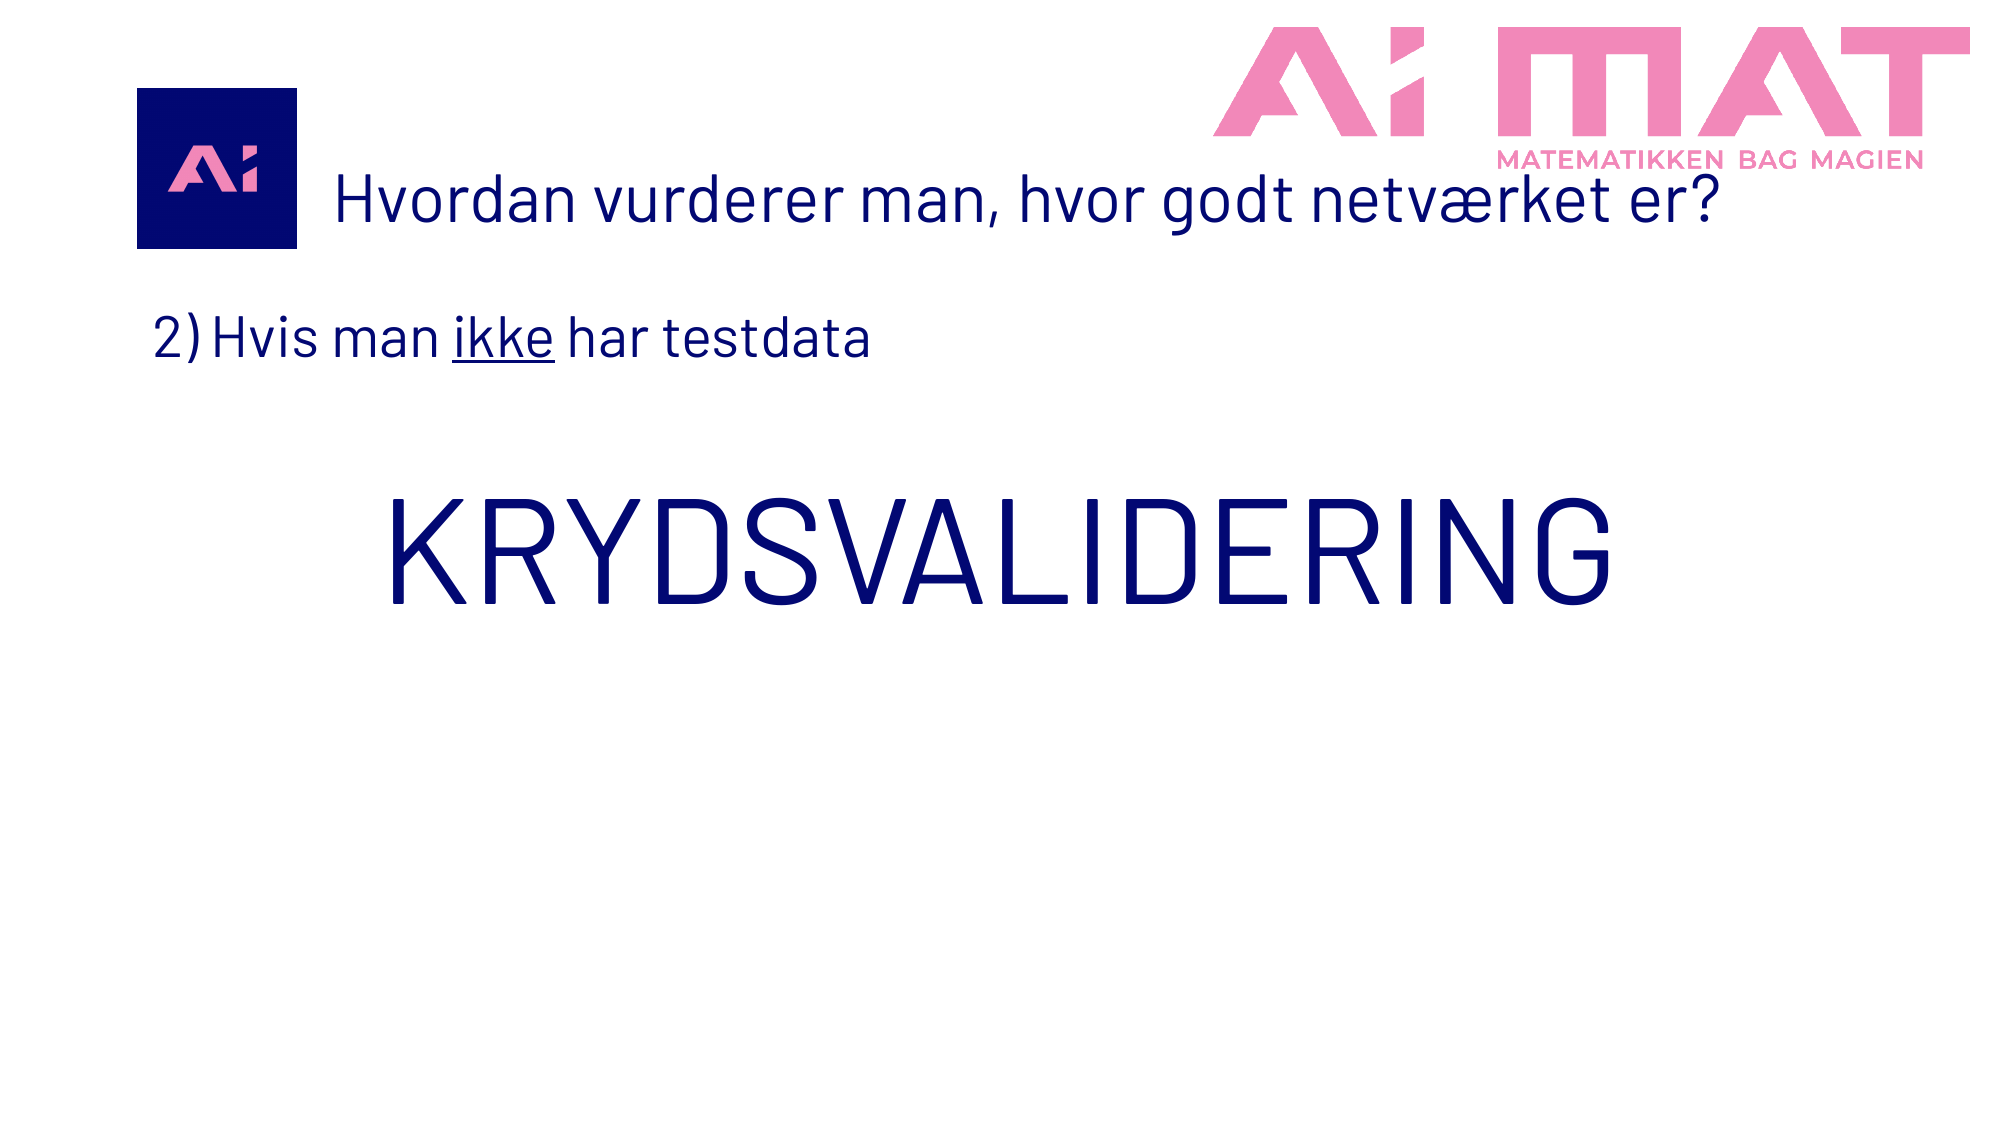

# Hvordan vurderer man, hvor godt netværket er?
2) Hvis man ikke har testdata

KRYDSVALIDERING